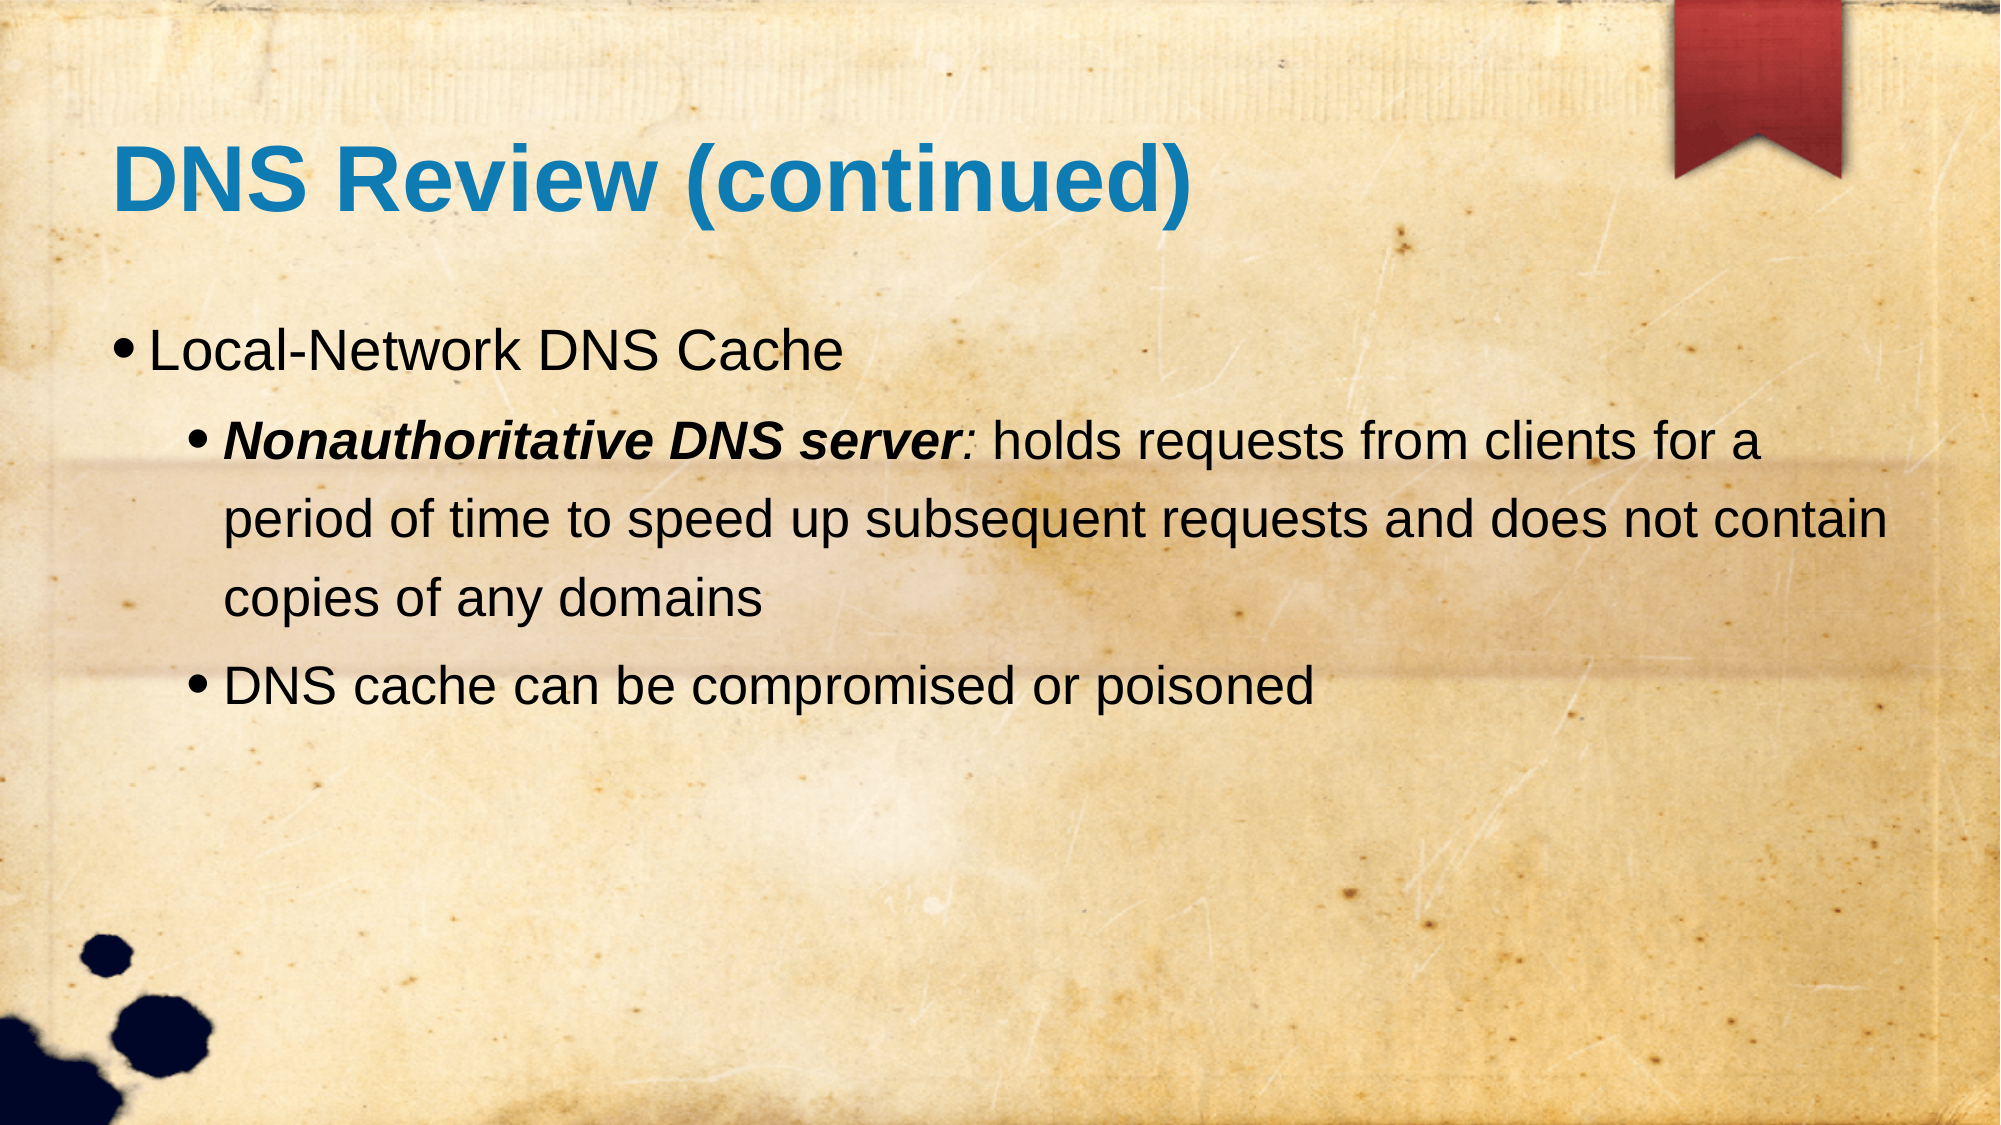

DNS Review (continued)
Local-Network DNS Cache
Nonauthoritative DNS server: holds requests from clients for a period of time to speed up subsequent requests and does not contain copies of any domains
DNS cache can be compromised or poisoned